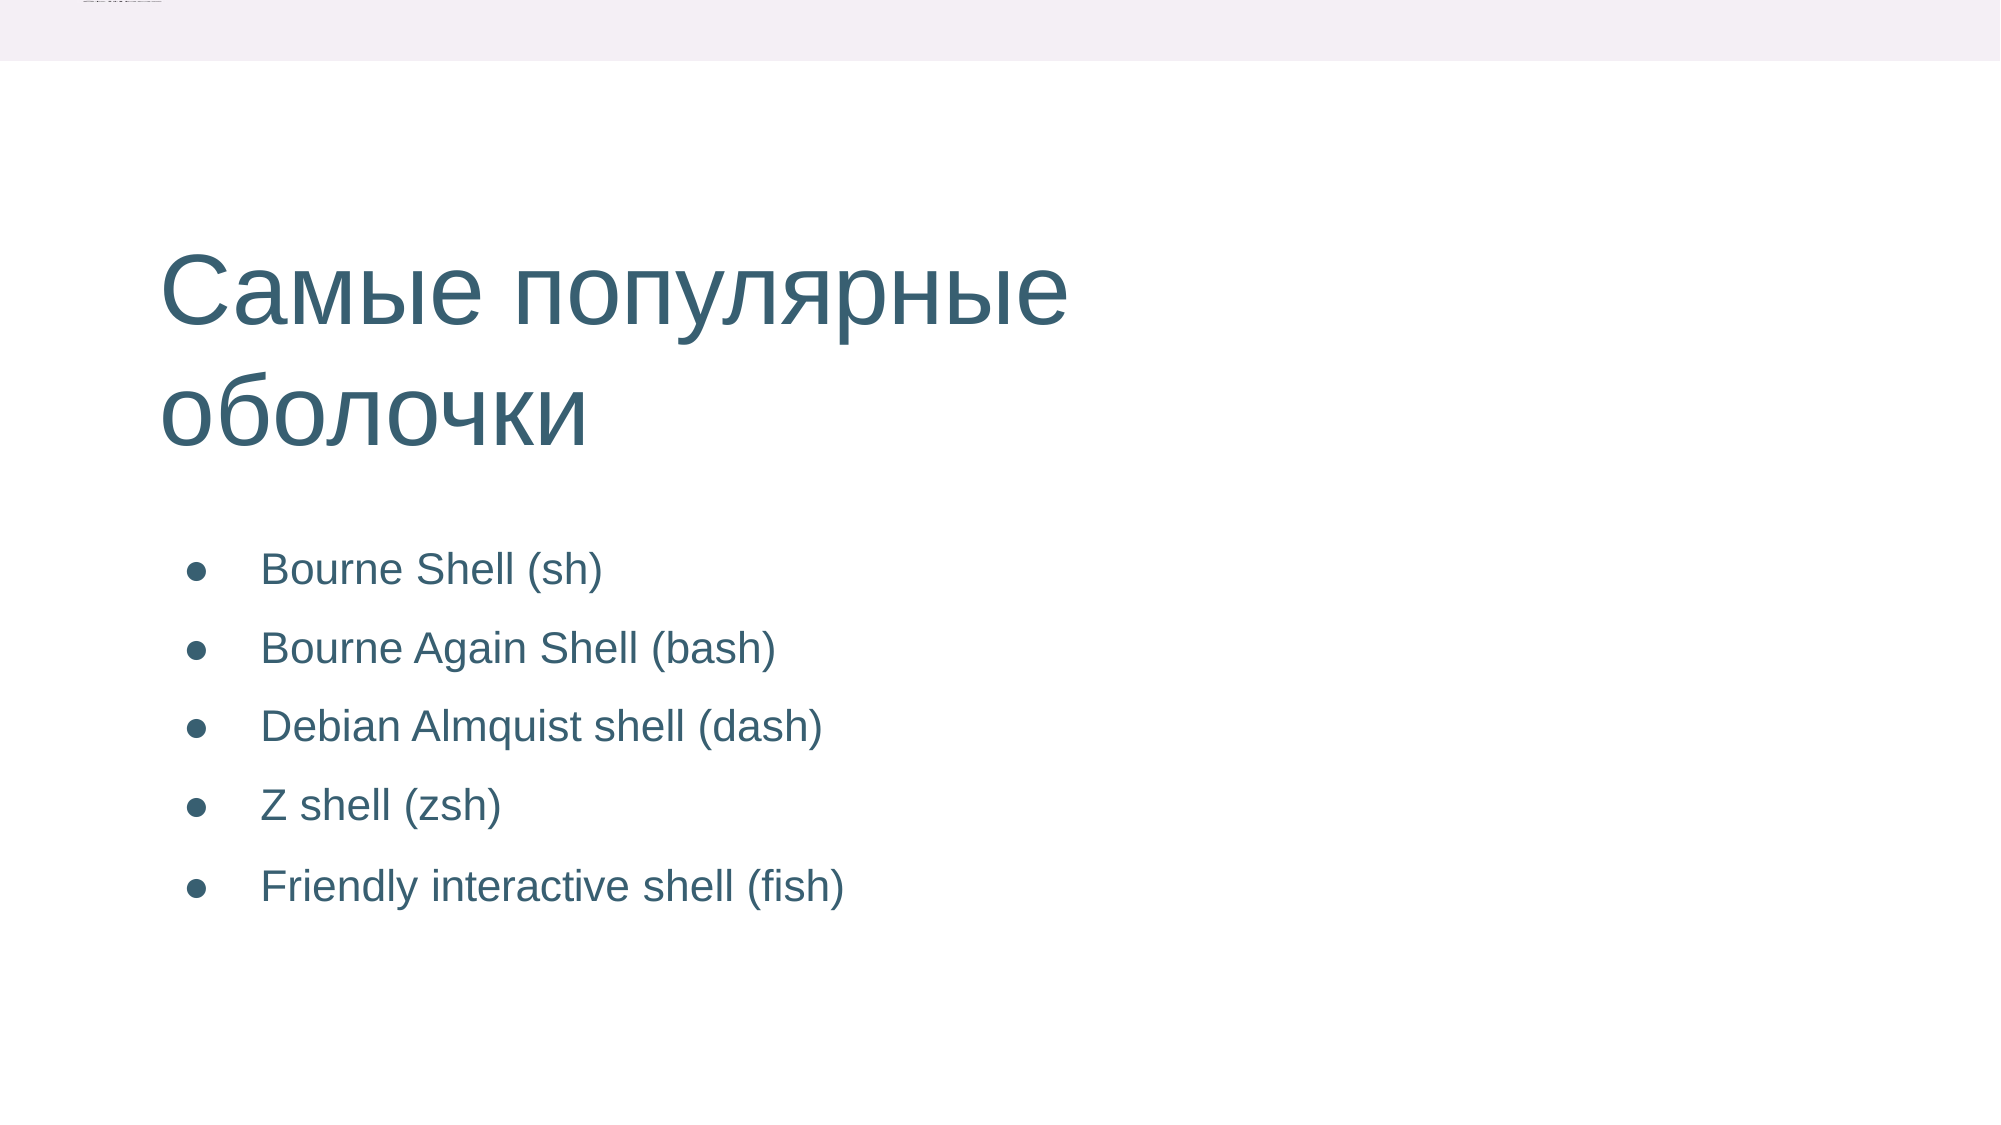

Самые популярные
оболочки
● Bourne Shell (sh)
● Bourne Again Shell (bash)
● Debian Almquist shell (dash)
● Z shell (zsh)
● Friendly interactive shell (ﬁsh)